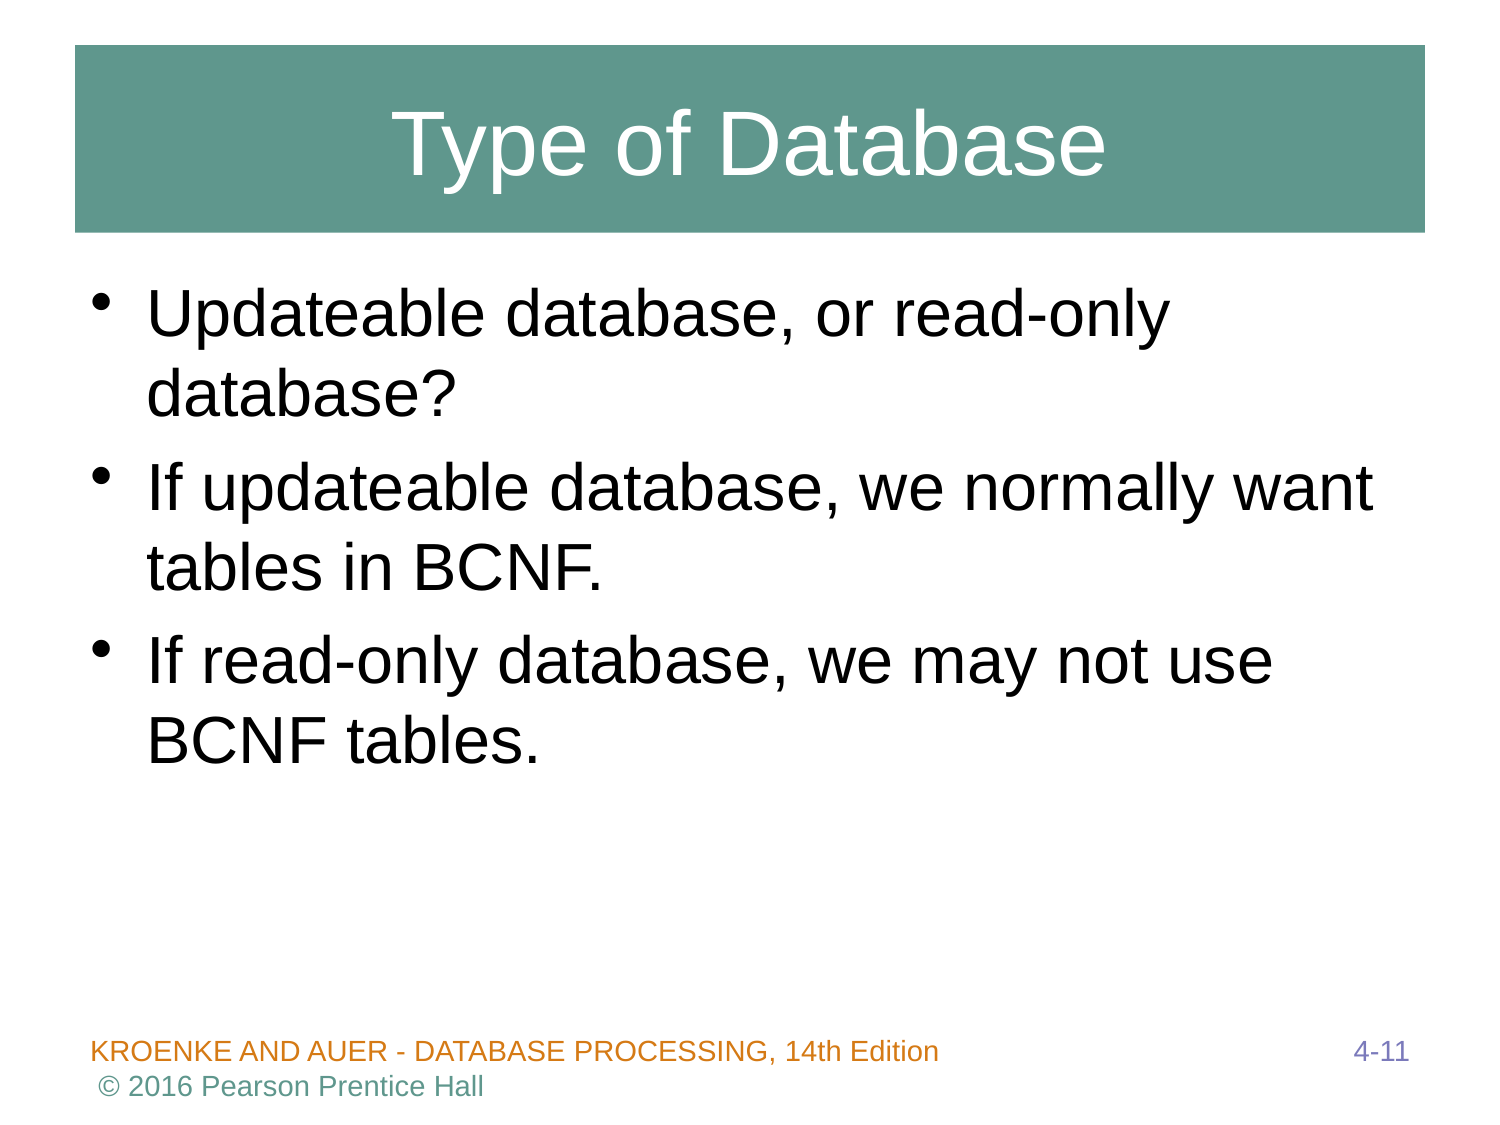

# Type of Database
Updateable database, or read-only database?
If updateable database, we normally want tables in BCNF.
If read-only database, we may not use BCNF tables.
4-11

KROENKE AND AUER - DATABASE PROCESSING, 14th Edition  © 2016 Pearson Prentice Hall